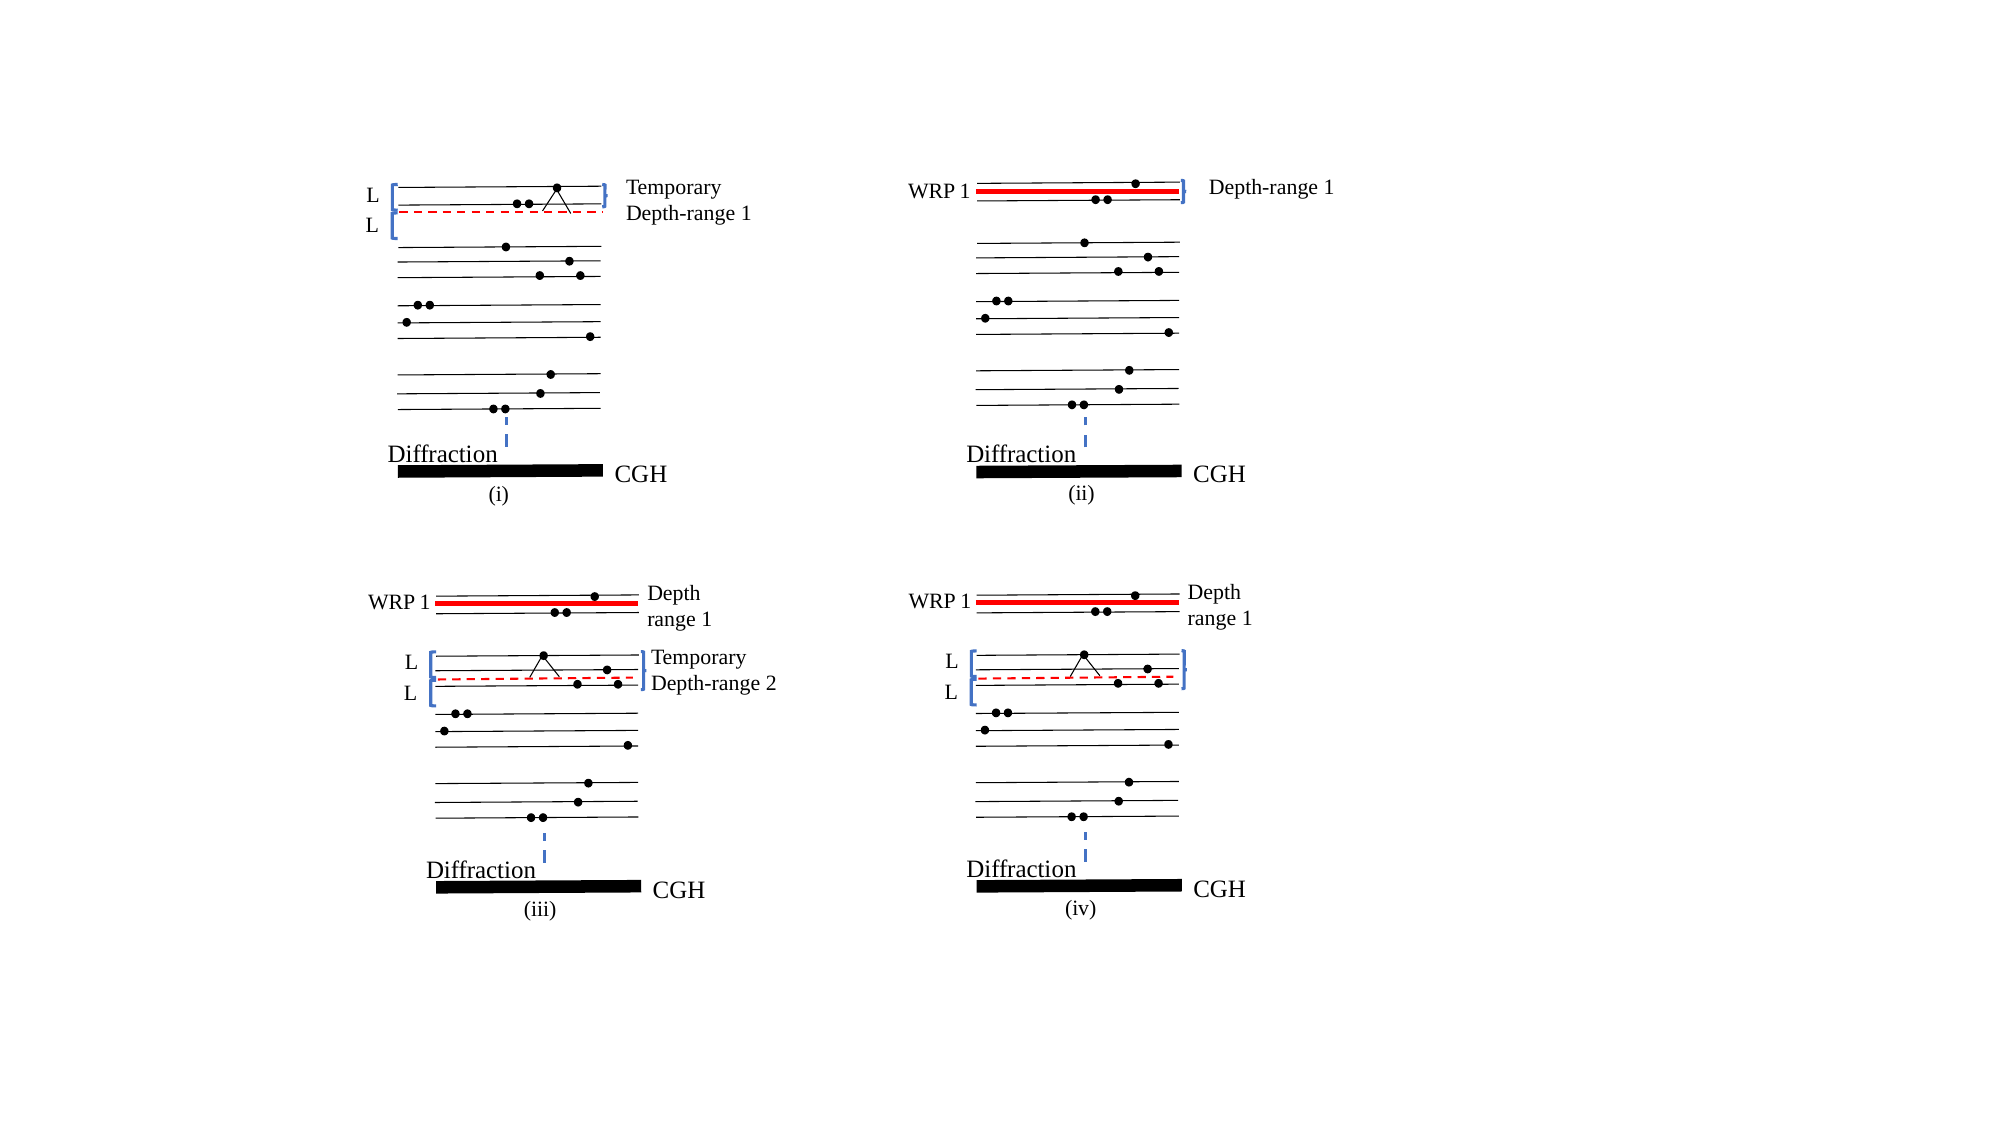

Temporary
Depth-range 1
Depth-range 1
WRP 1
L

L

Diffraction
Diffraction
CGH
CGH
(ii)
(i)
Depth range 1
Depth range 1
WRP 1
WRP 1

Temporary
Depth-range 2
L
L

L
L

Diffraction
Diffraction
CGH
CGH
(iv)
(iii)